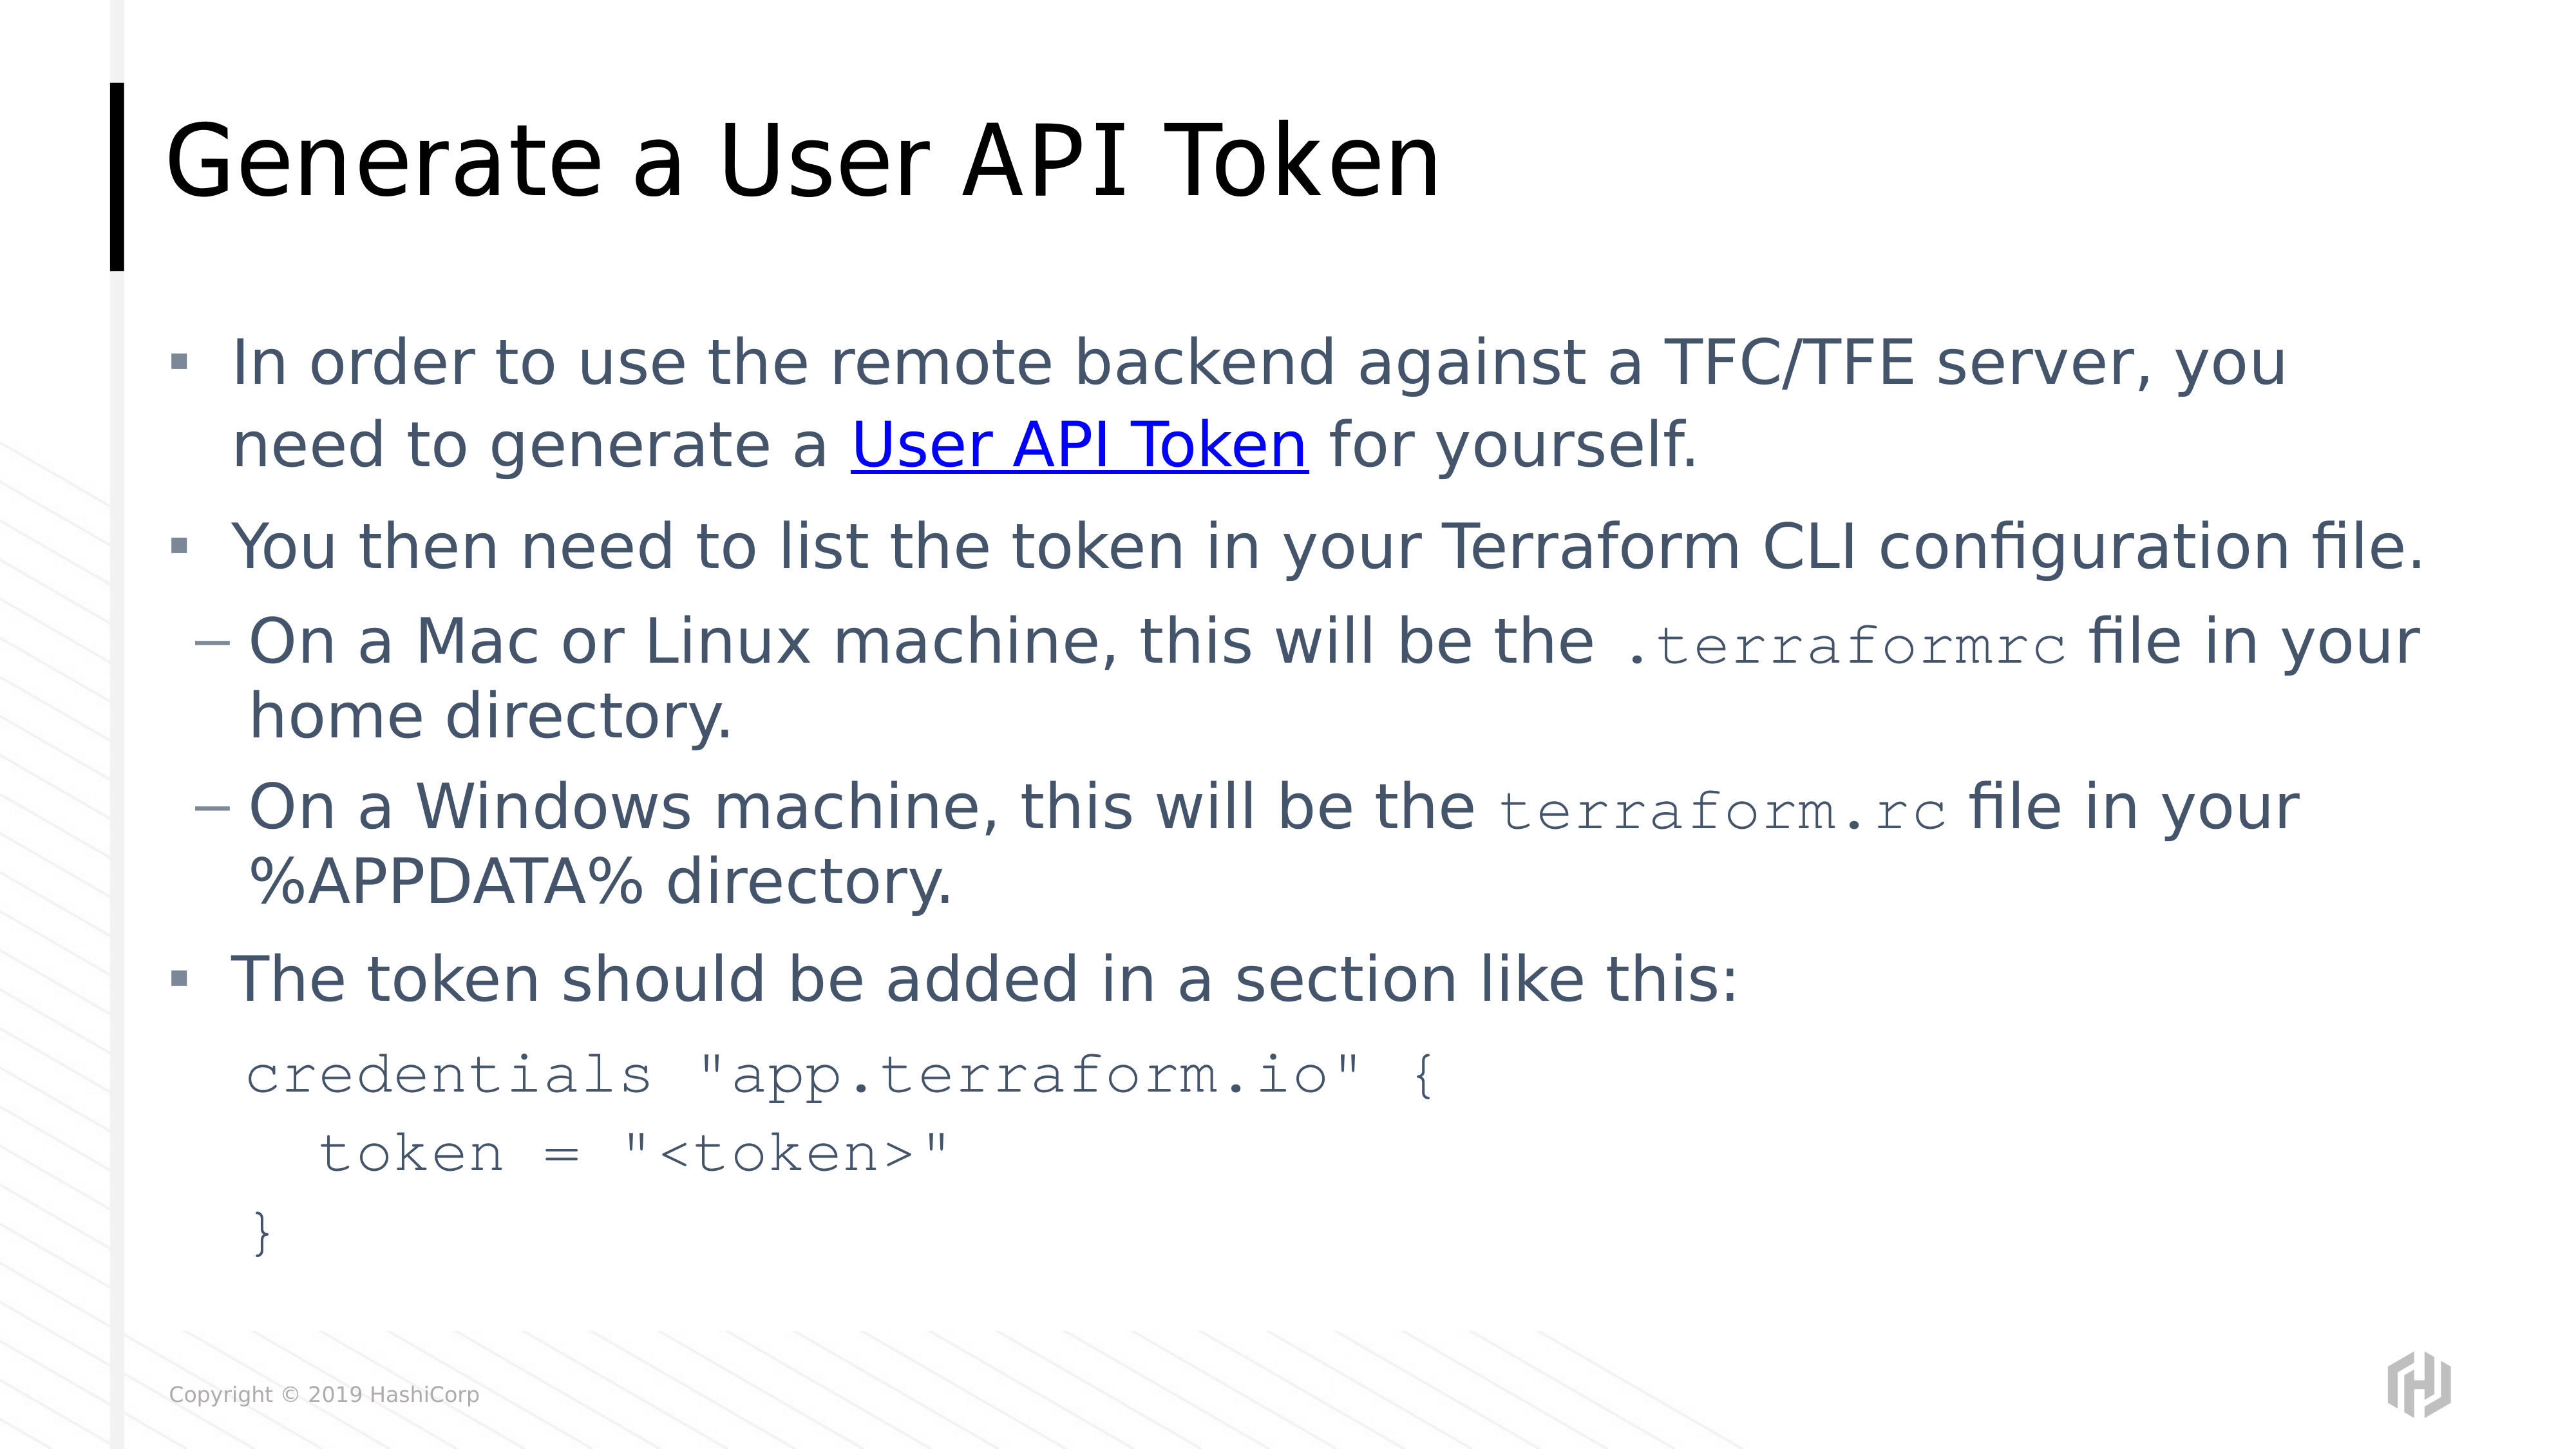

# Generate a User API Token
In order to use the remote backend against a TFC/TFE server, you need to generate a User API Token for yourself.
You then need to list the token in your Terraform CLI configuration file.
On a Mac or Linux machine, this will be the .terraformrc file in your home directory.
On a Windows machine, this will be the terraform.rc file in your %APPDATA% directory.
The token should be added in a section like this:
credentials "app.terraform.io" {
  token = "<token>"
}